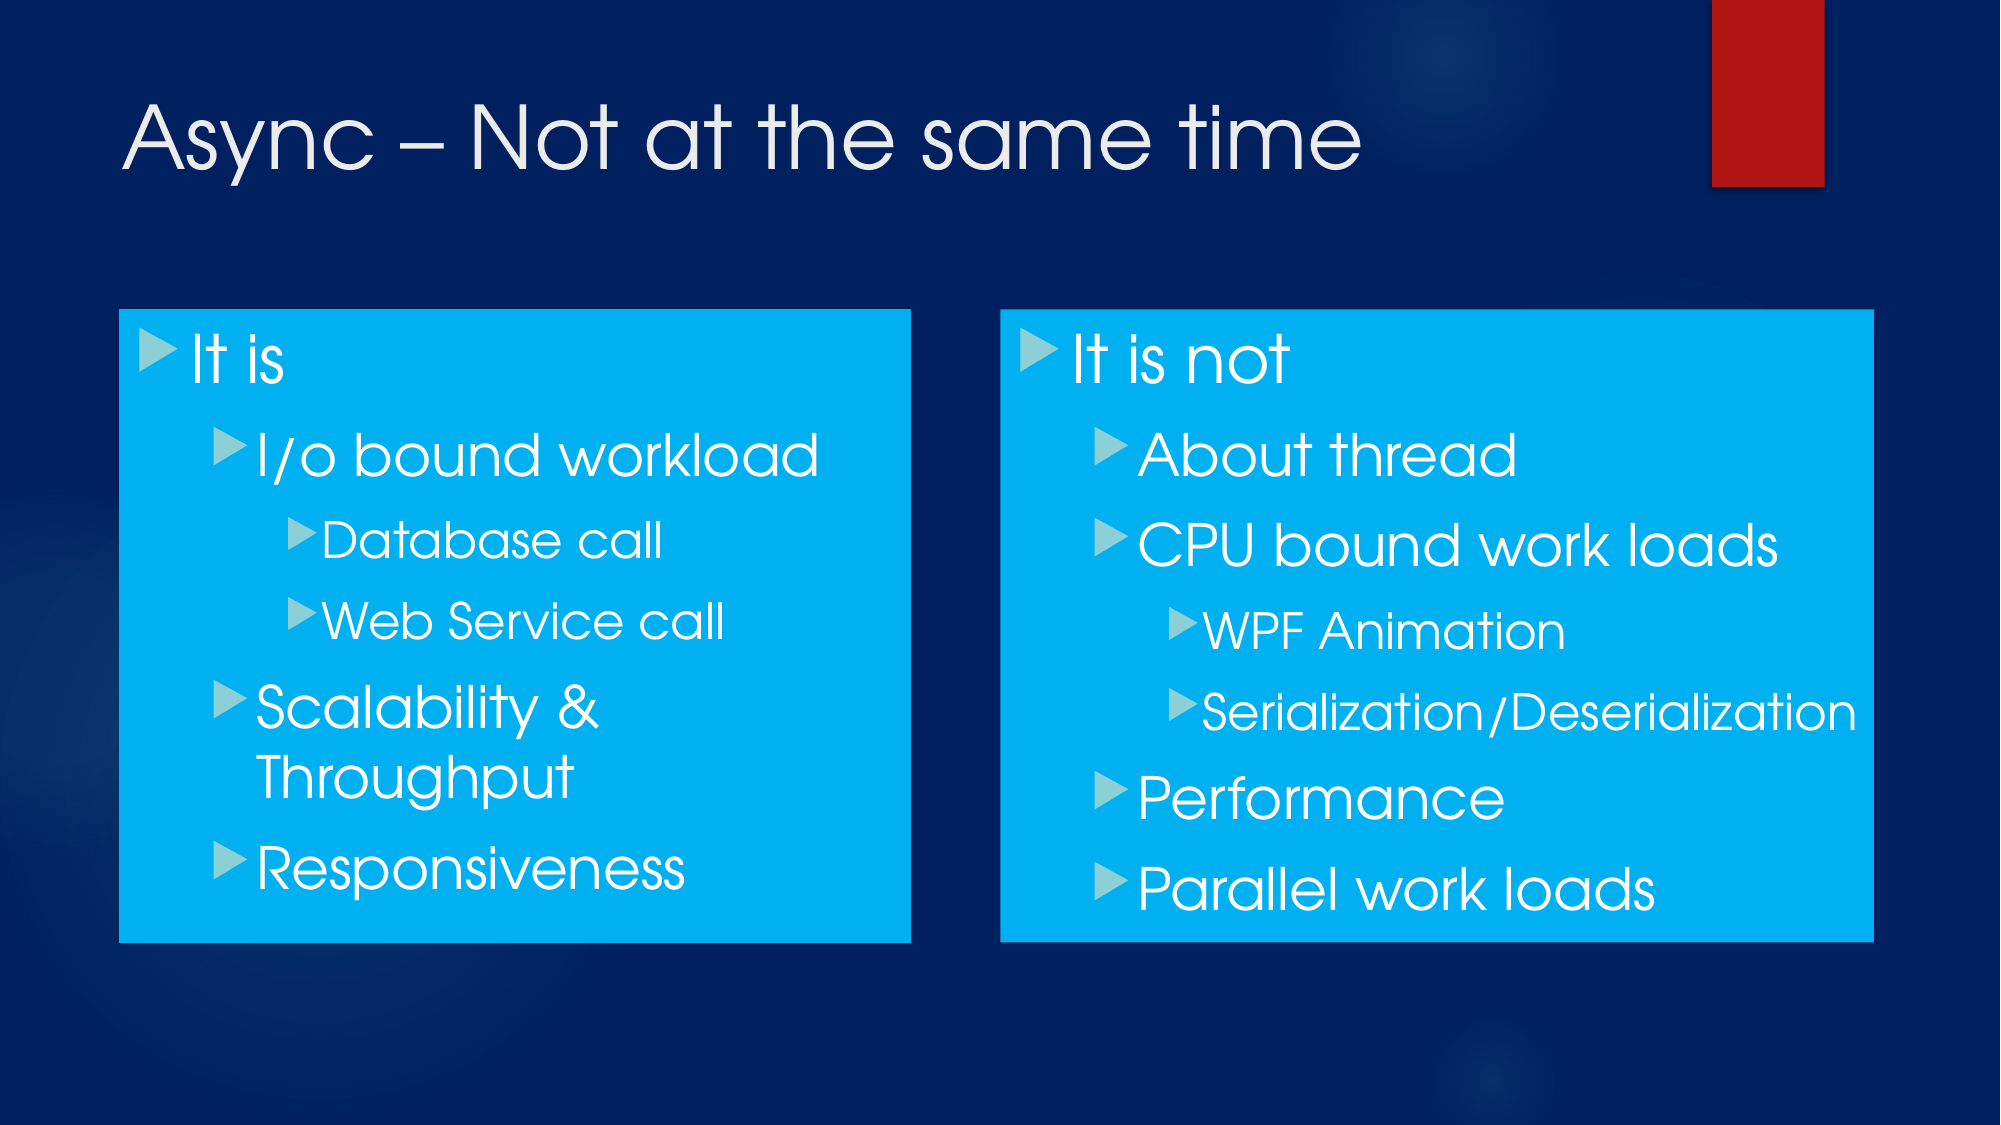

# Async – Not at the same time
It is not
About thread
CPU bound work loads
WPF Animation
Serialization/Deserialization
Performance
Parallel work loads
It is
I/o bound workload
Database call
Web Service call
Scalability & Throughput
Responsiveness